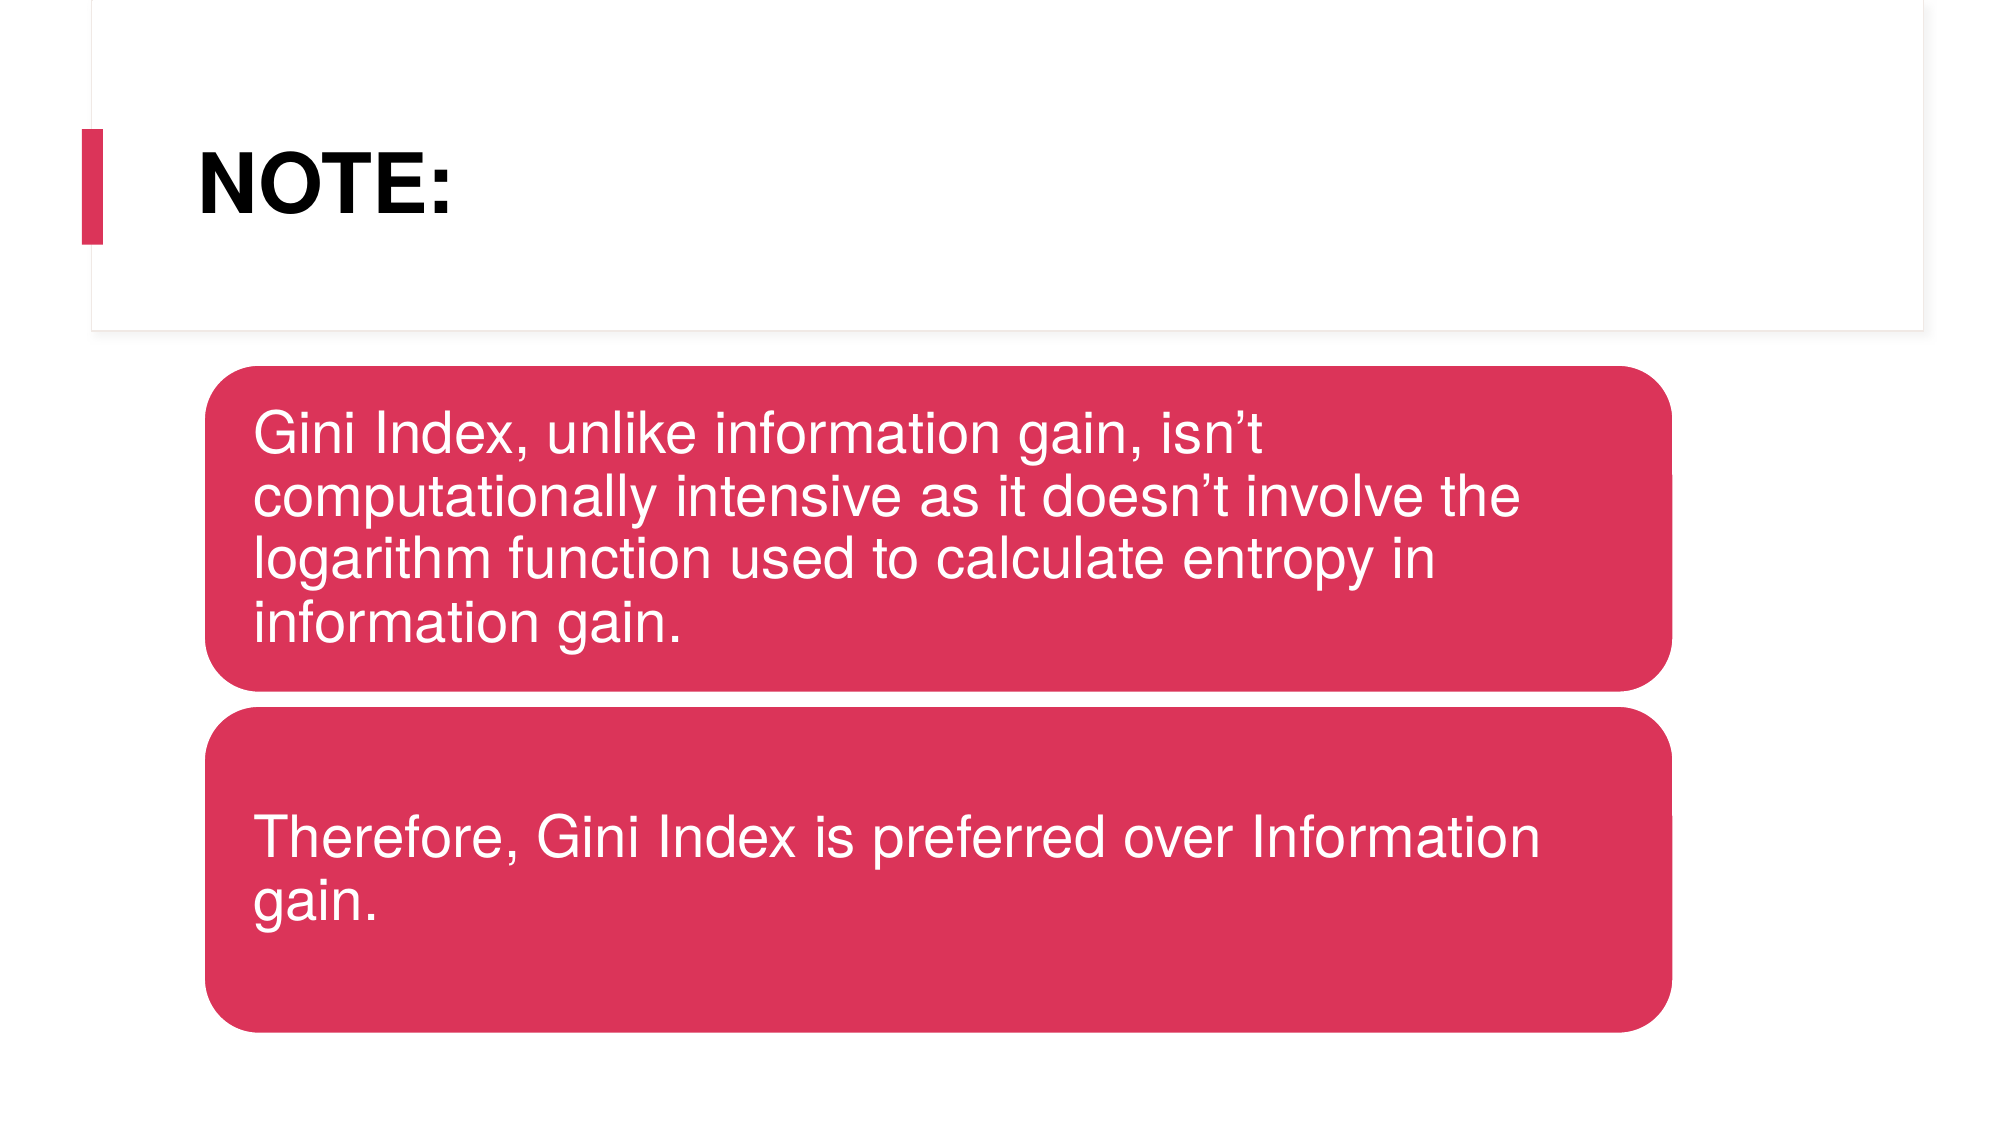

# NOTE:
Gini Index, unlike information gain, isn’t computationally intensive as it doesn’t involve the logarithm function used to calculate entropy in information gain.
Therefore, Gini Index is preferred over Information gain.